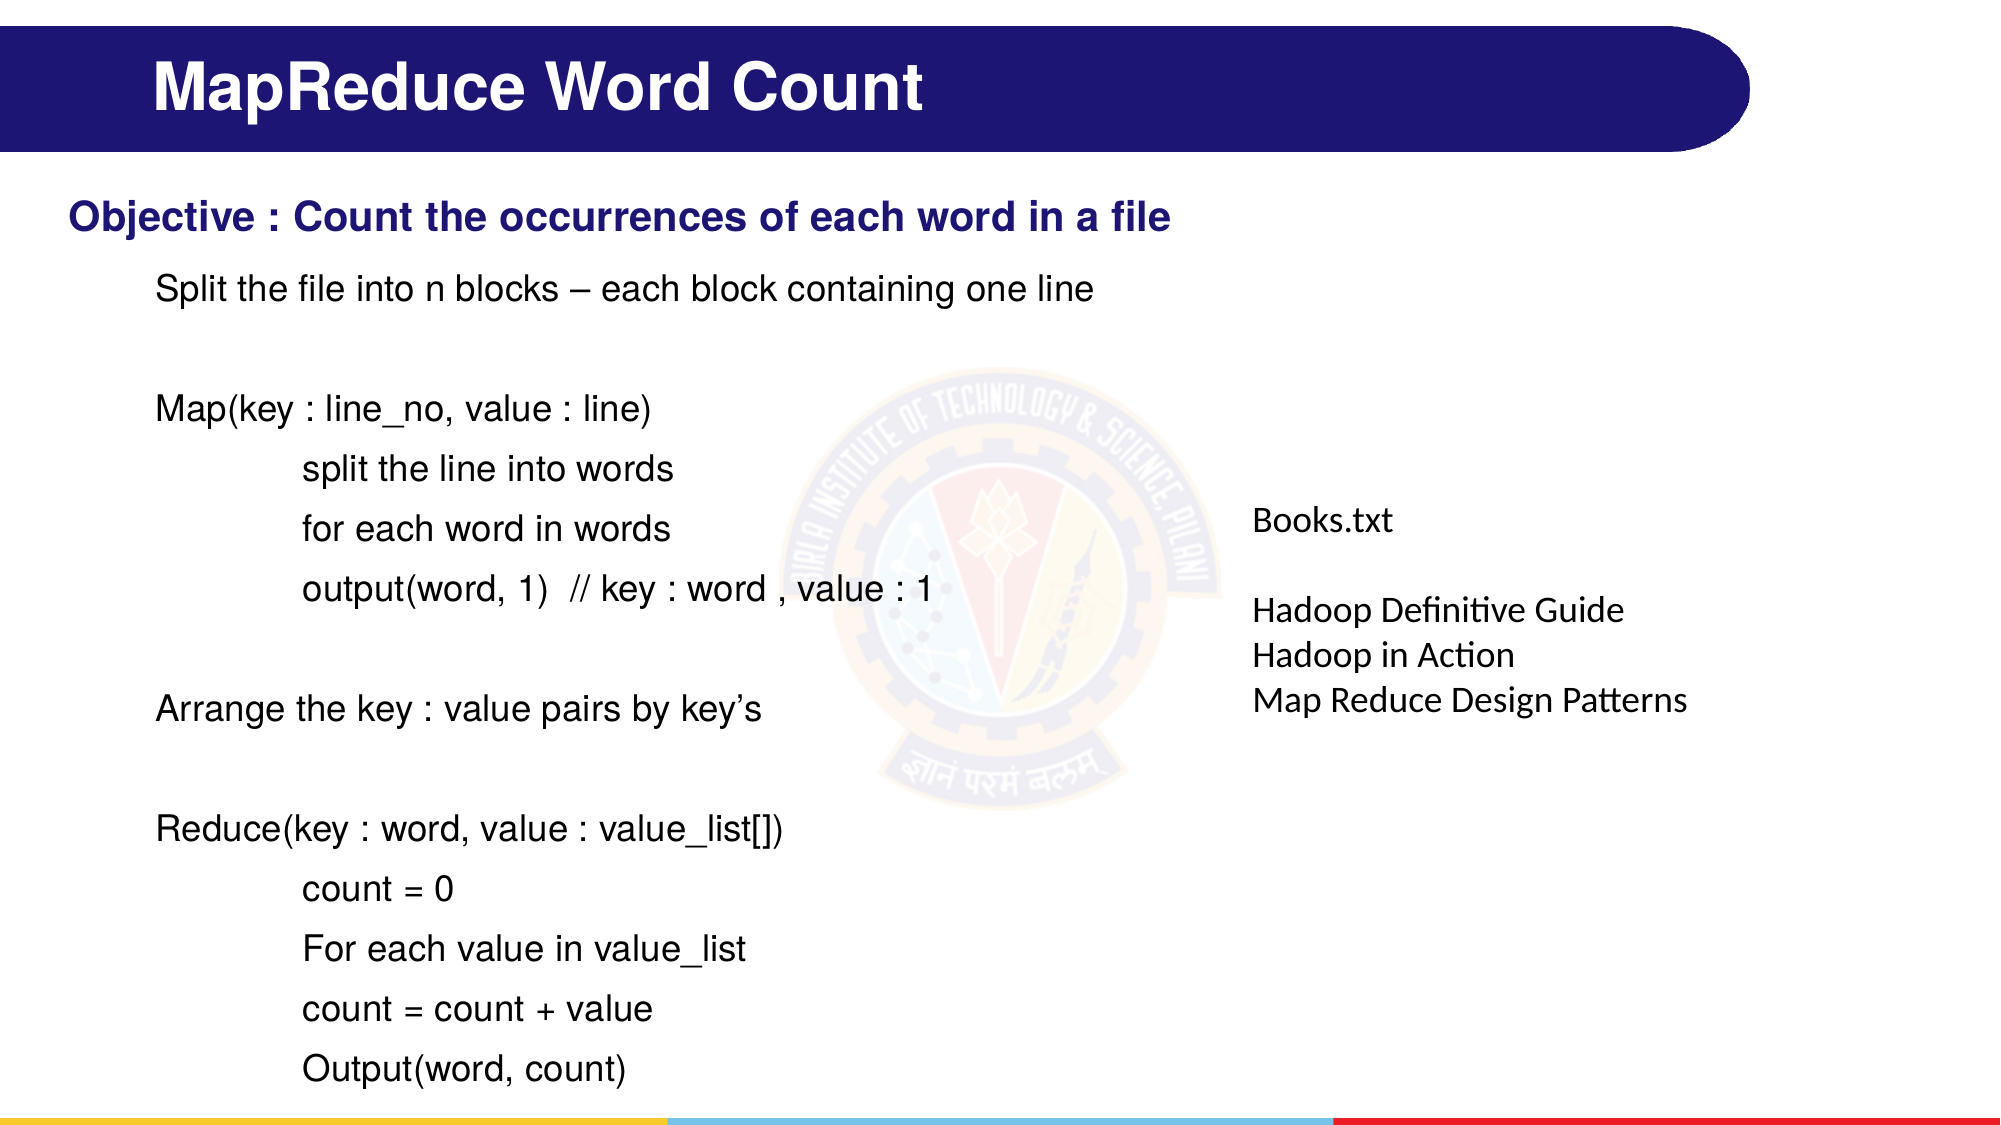

# MapReduce Word Count
Objective : Count the occurrences of each word in a file

Split the file into n blocks – each block containing one line

Map(key : line_no, value : line)
	split the line into words
	for each word in words
		output(word, 1)  // key : word , value : 1

Arrange the key : value pairs by key’s

Reduce(key : word, value : value_list[])
	count = 0
	For each value in value_list
		count = count + value
	Output(word, count)
Books.txt

Hadoop Definitive Guide
Hadoop in Action
Map Reduce Design Patterns